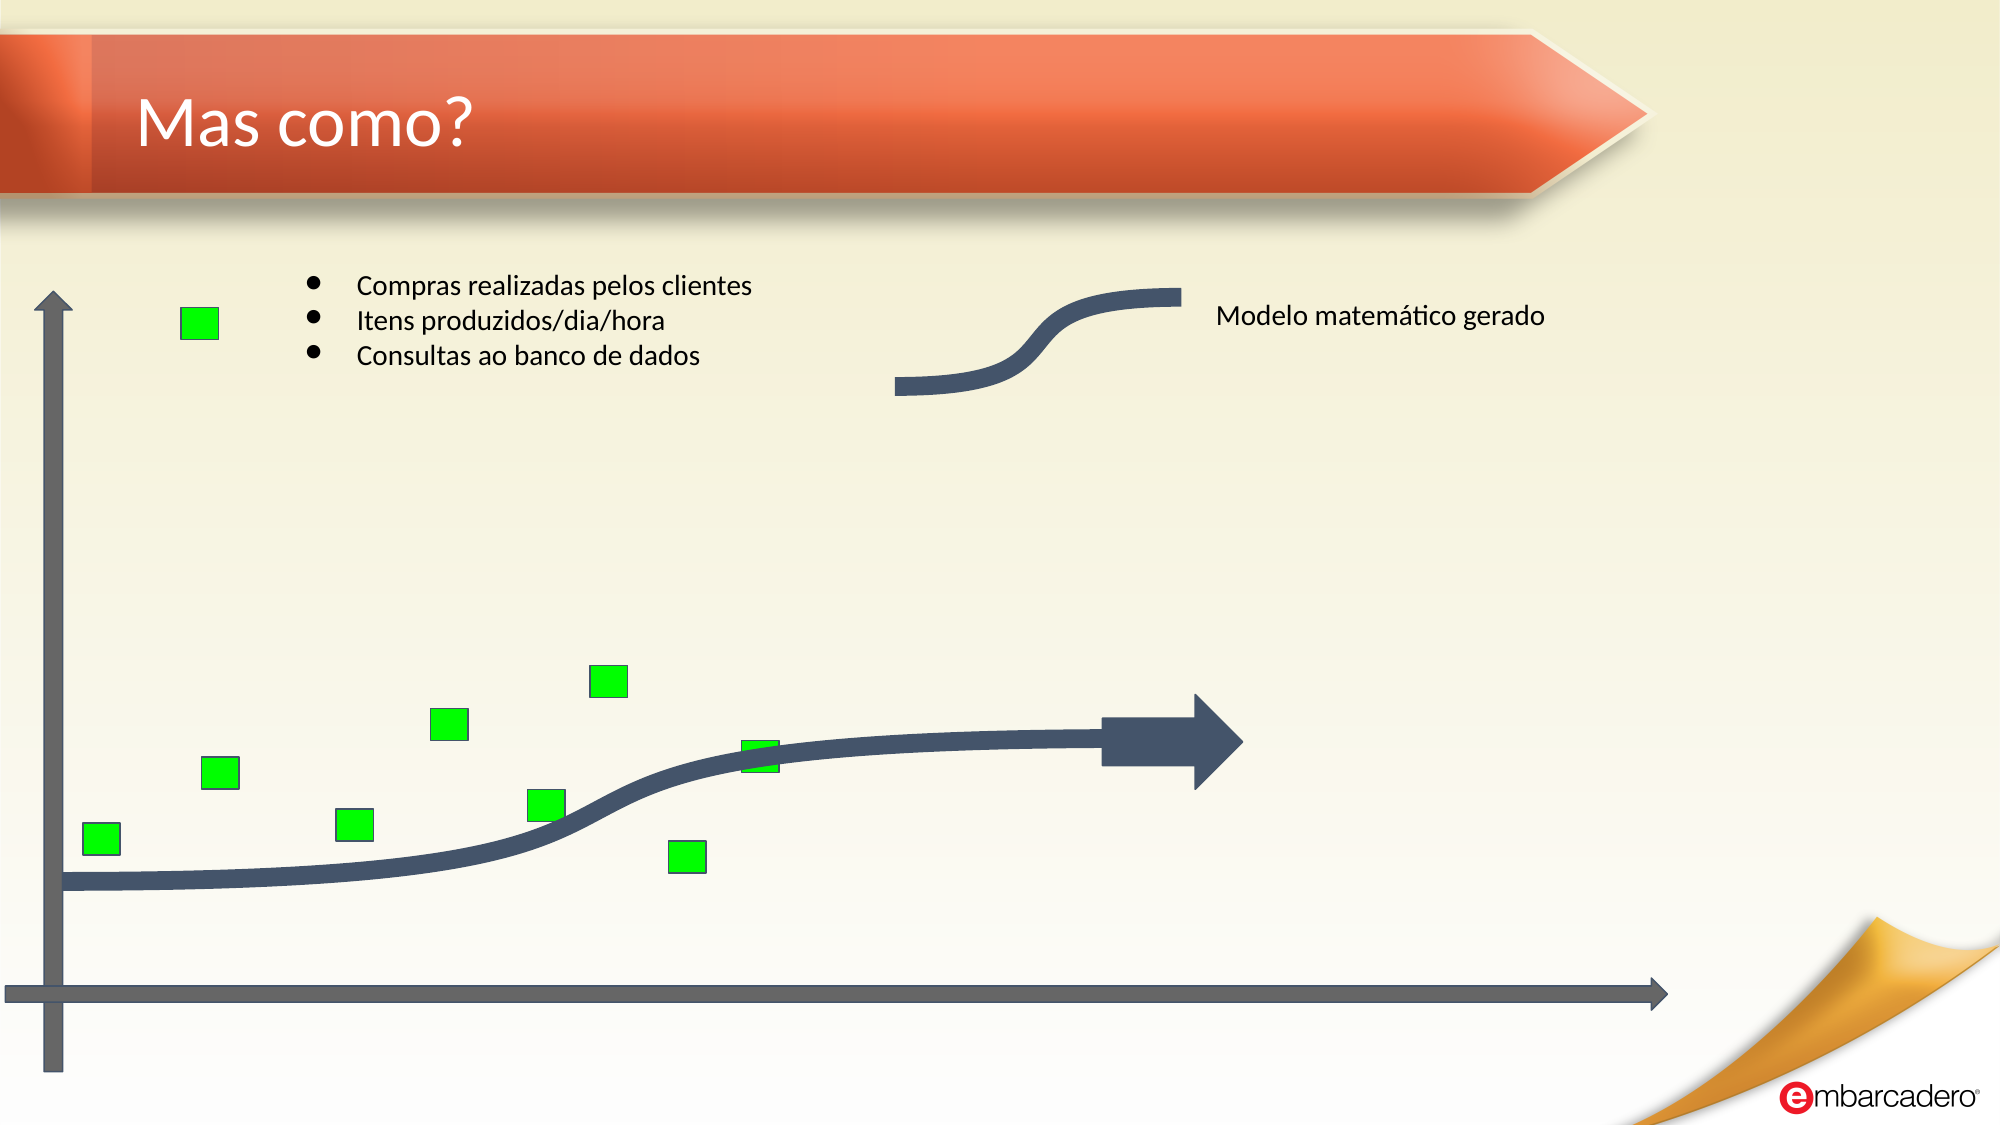

# Mas como?
Compras realizadas pelos clientes
Itens produzidos/dia/hora
Consultas ao banco de dados
Modelo matemático gerado